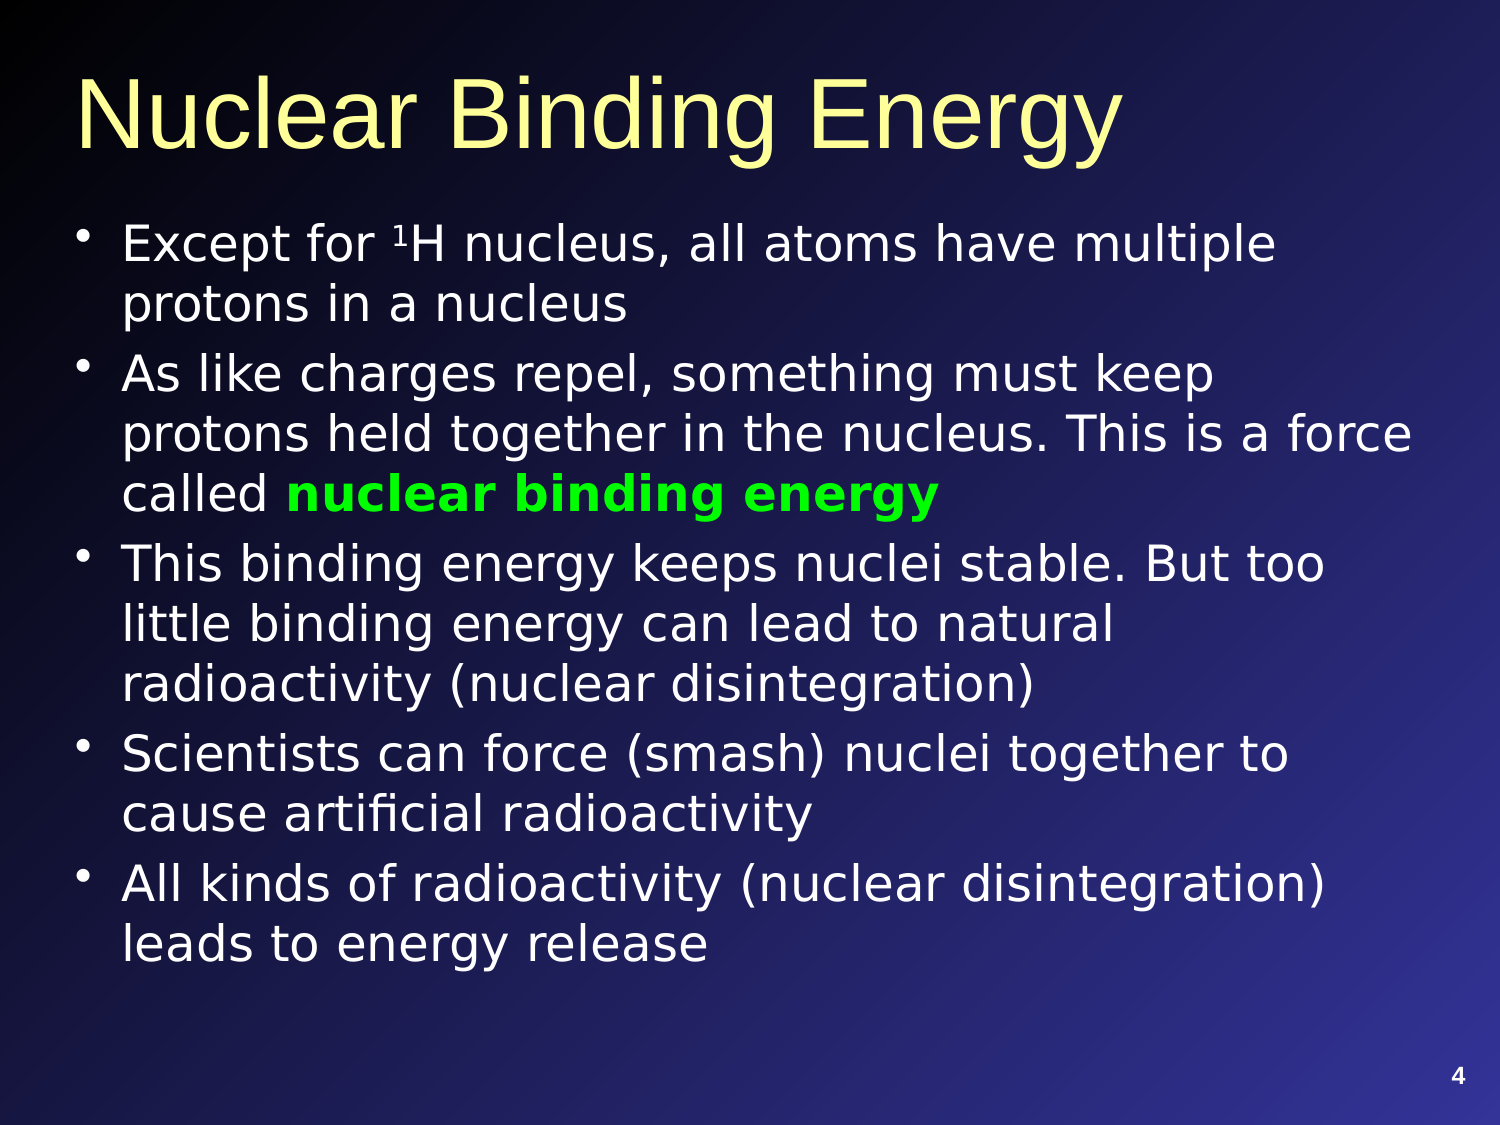

# Nuclear Binding Energy
Except for 1H nucleus, all atoms have multiple protons in a nucleus
As like charges repel, something must keep protons held together in the nucleus. This is a force called nuclear binding energy
This binding energy keeps nuclei stable. But too little binding energy can lead to natural radioactivity (nuclear disintegration)
Scientists can force (smash) nuclei together to cause artificial radioactivity
All kinds of radioactivity (nuclear disintegration) leads to energy release
4